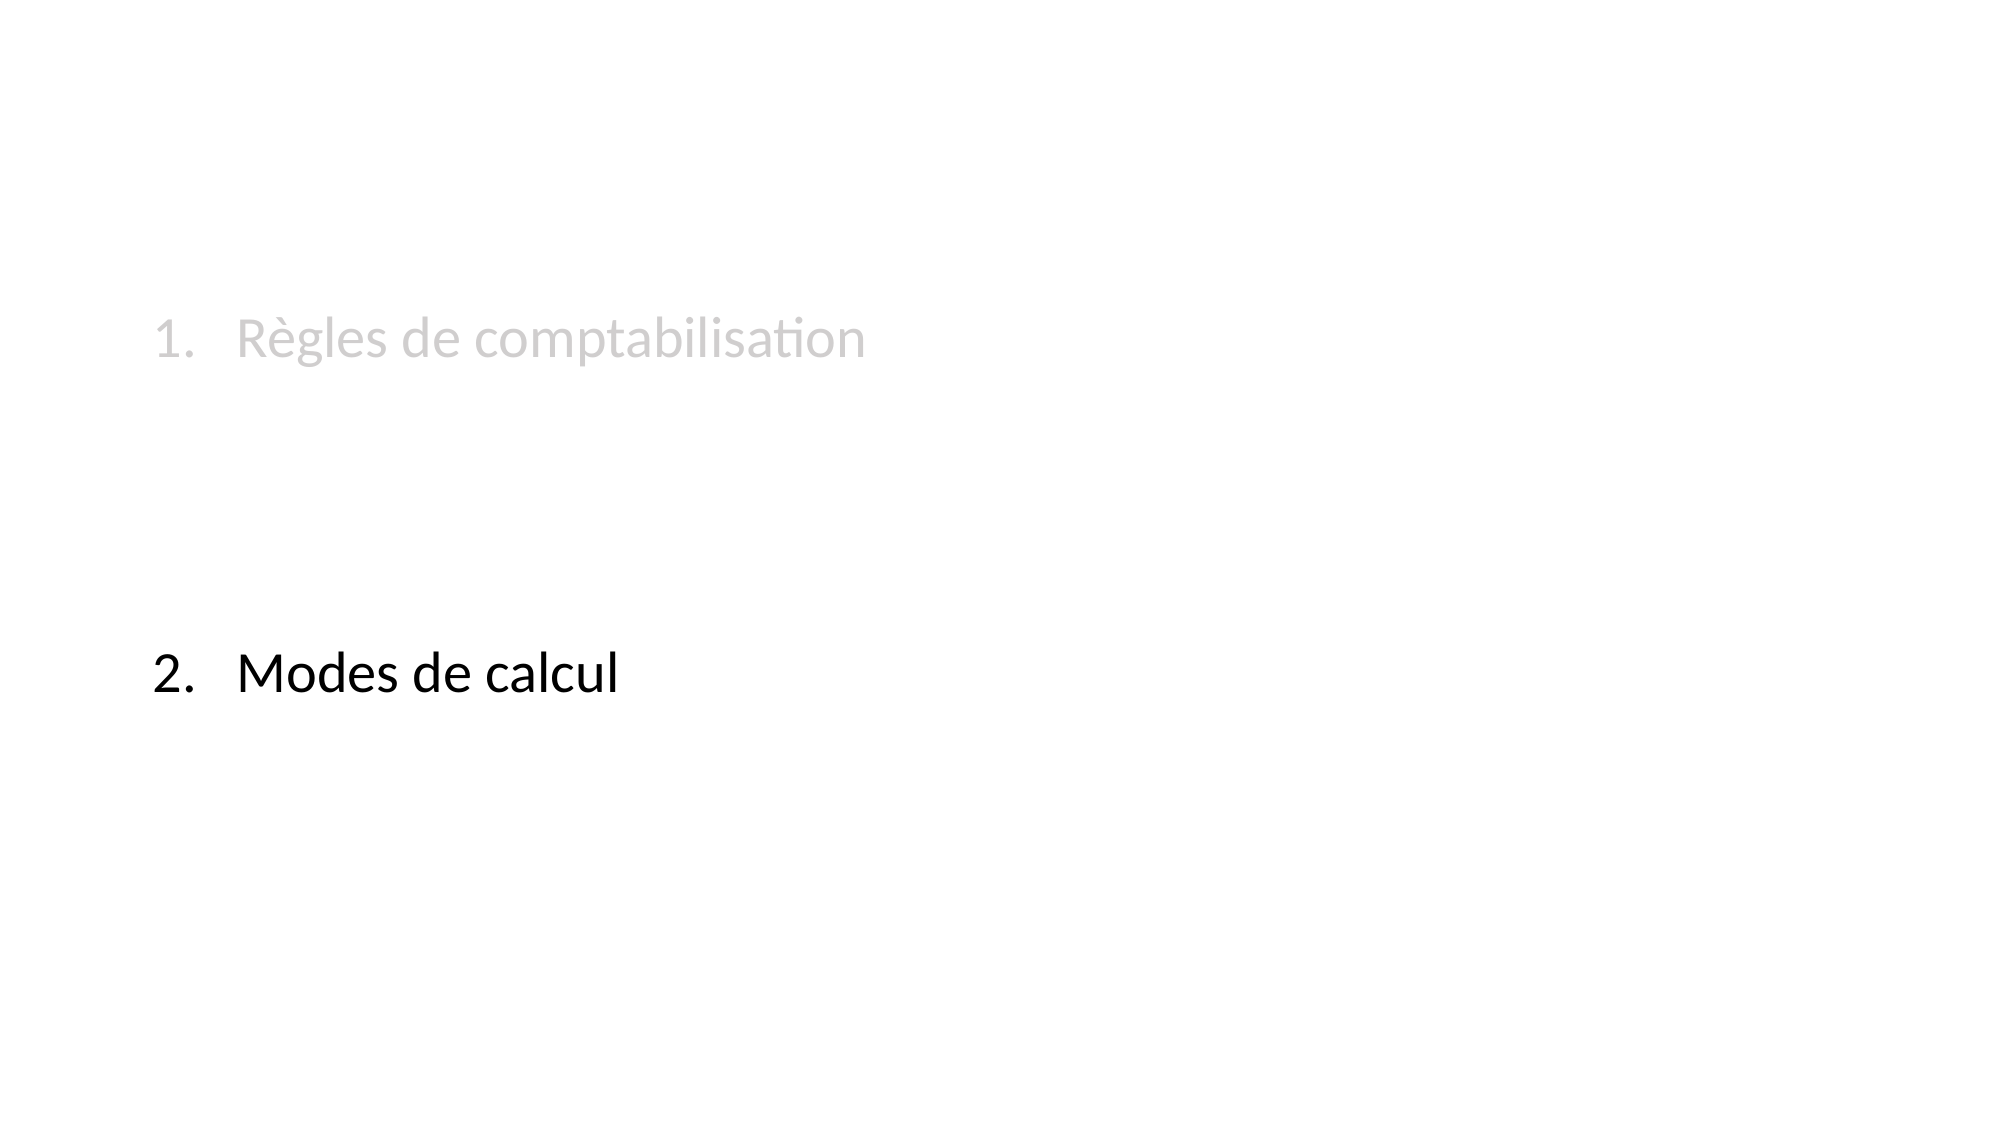

#
Règles de comptabilisation

Modes de calcul